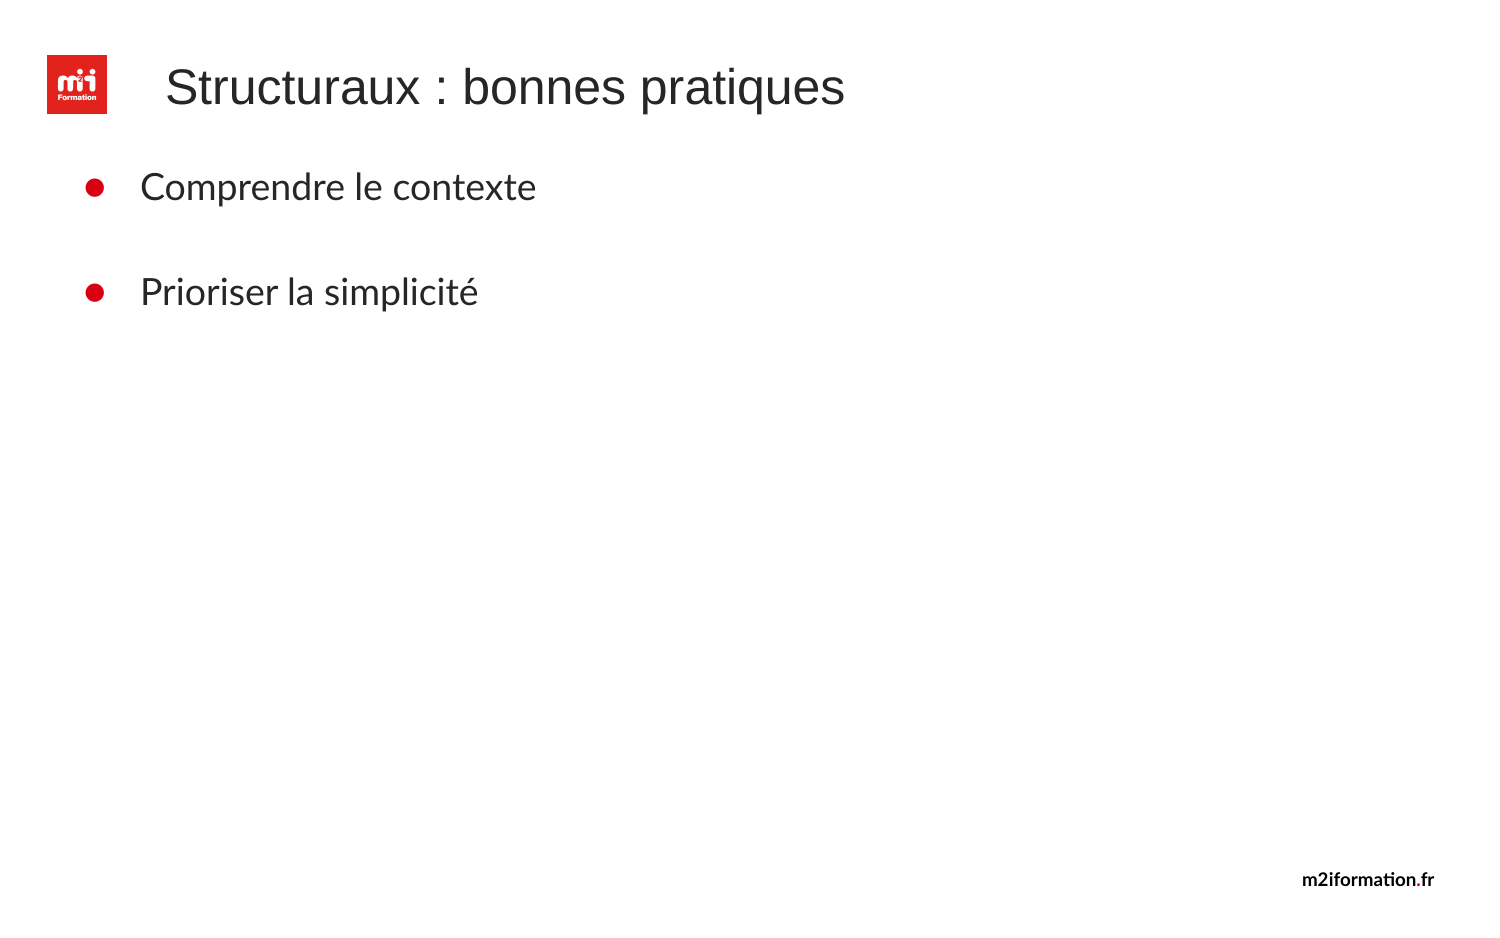

# Structuraux : bonnes pratiques
Comprendre le contexte

Prioriser la simplicité